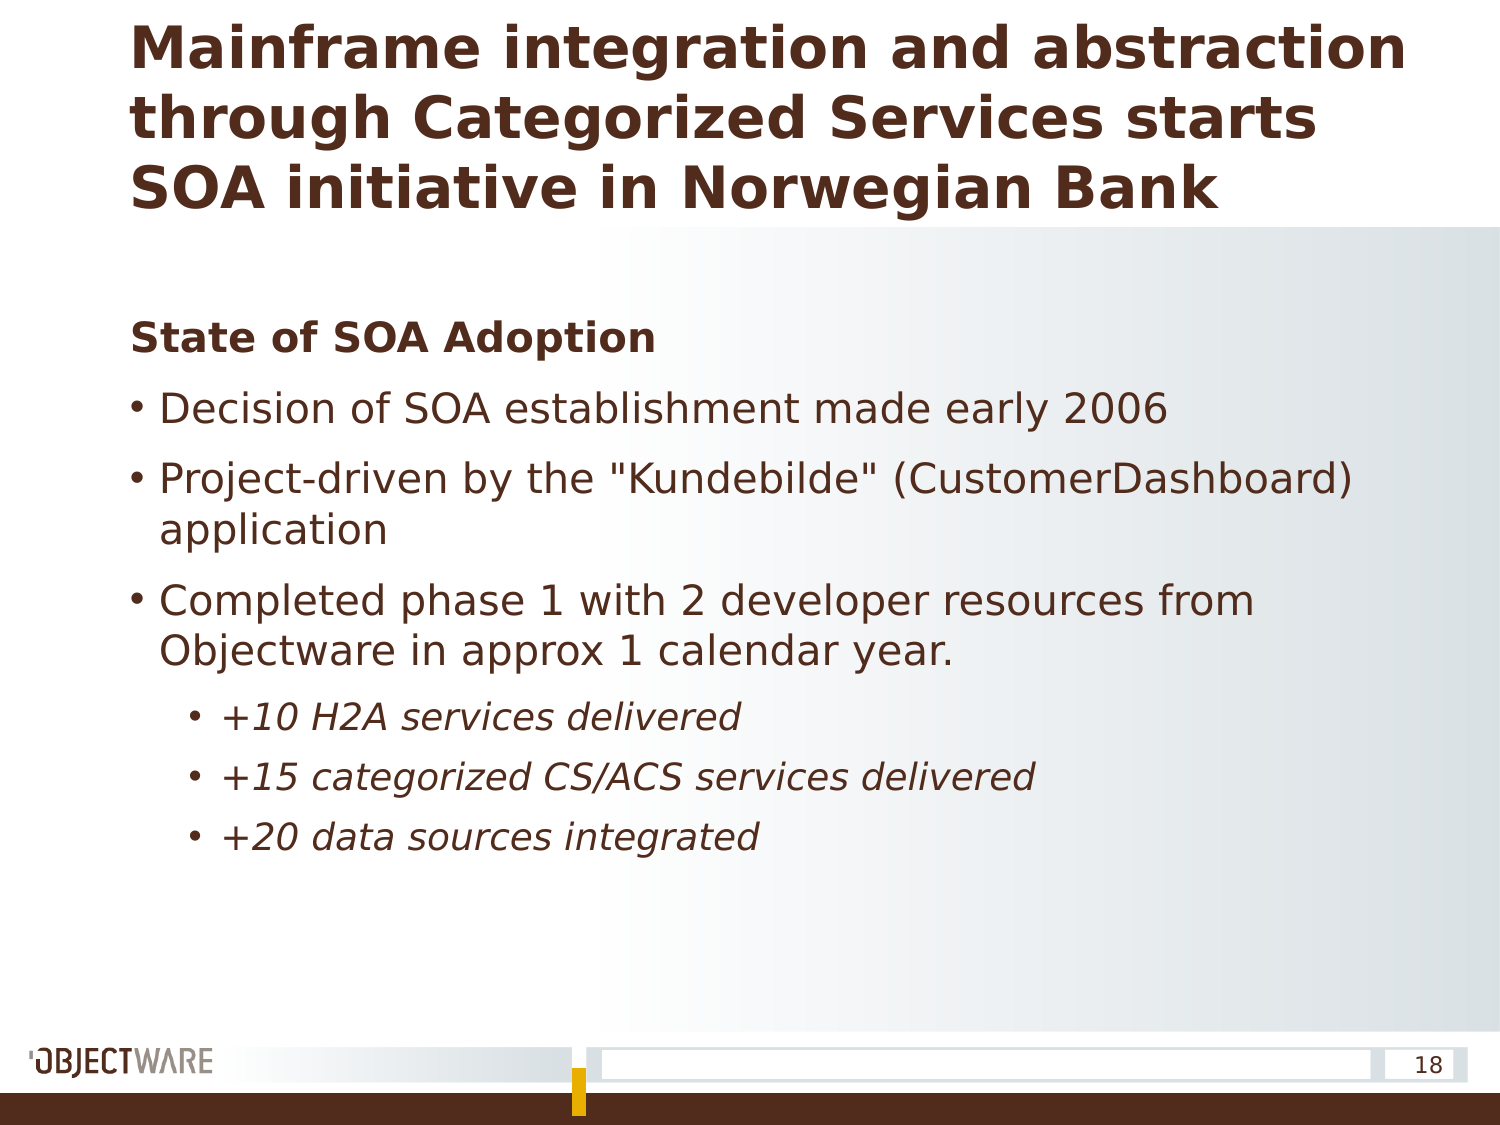

# Mainframe integration and abstraction through Categorized Services starts SOA initiative in Norwegian Bank
State of SOA Adoption
Decision of SOA establishment made early 2006
Project-driven by the "Kundebilde" (CustomerDashboard) application
Completed phase 1 with 2 developer resources from Objectware in approx 1 calendar year.
+10 H2A services delivered
+15 categorized CS/ACS services delivered
+20 data sources integrated

18